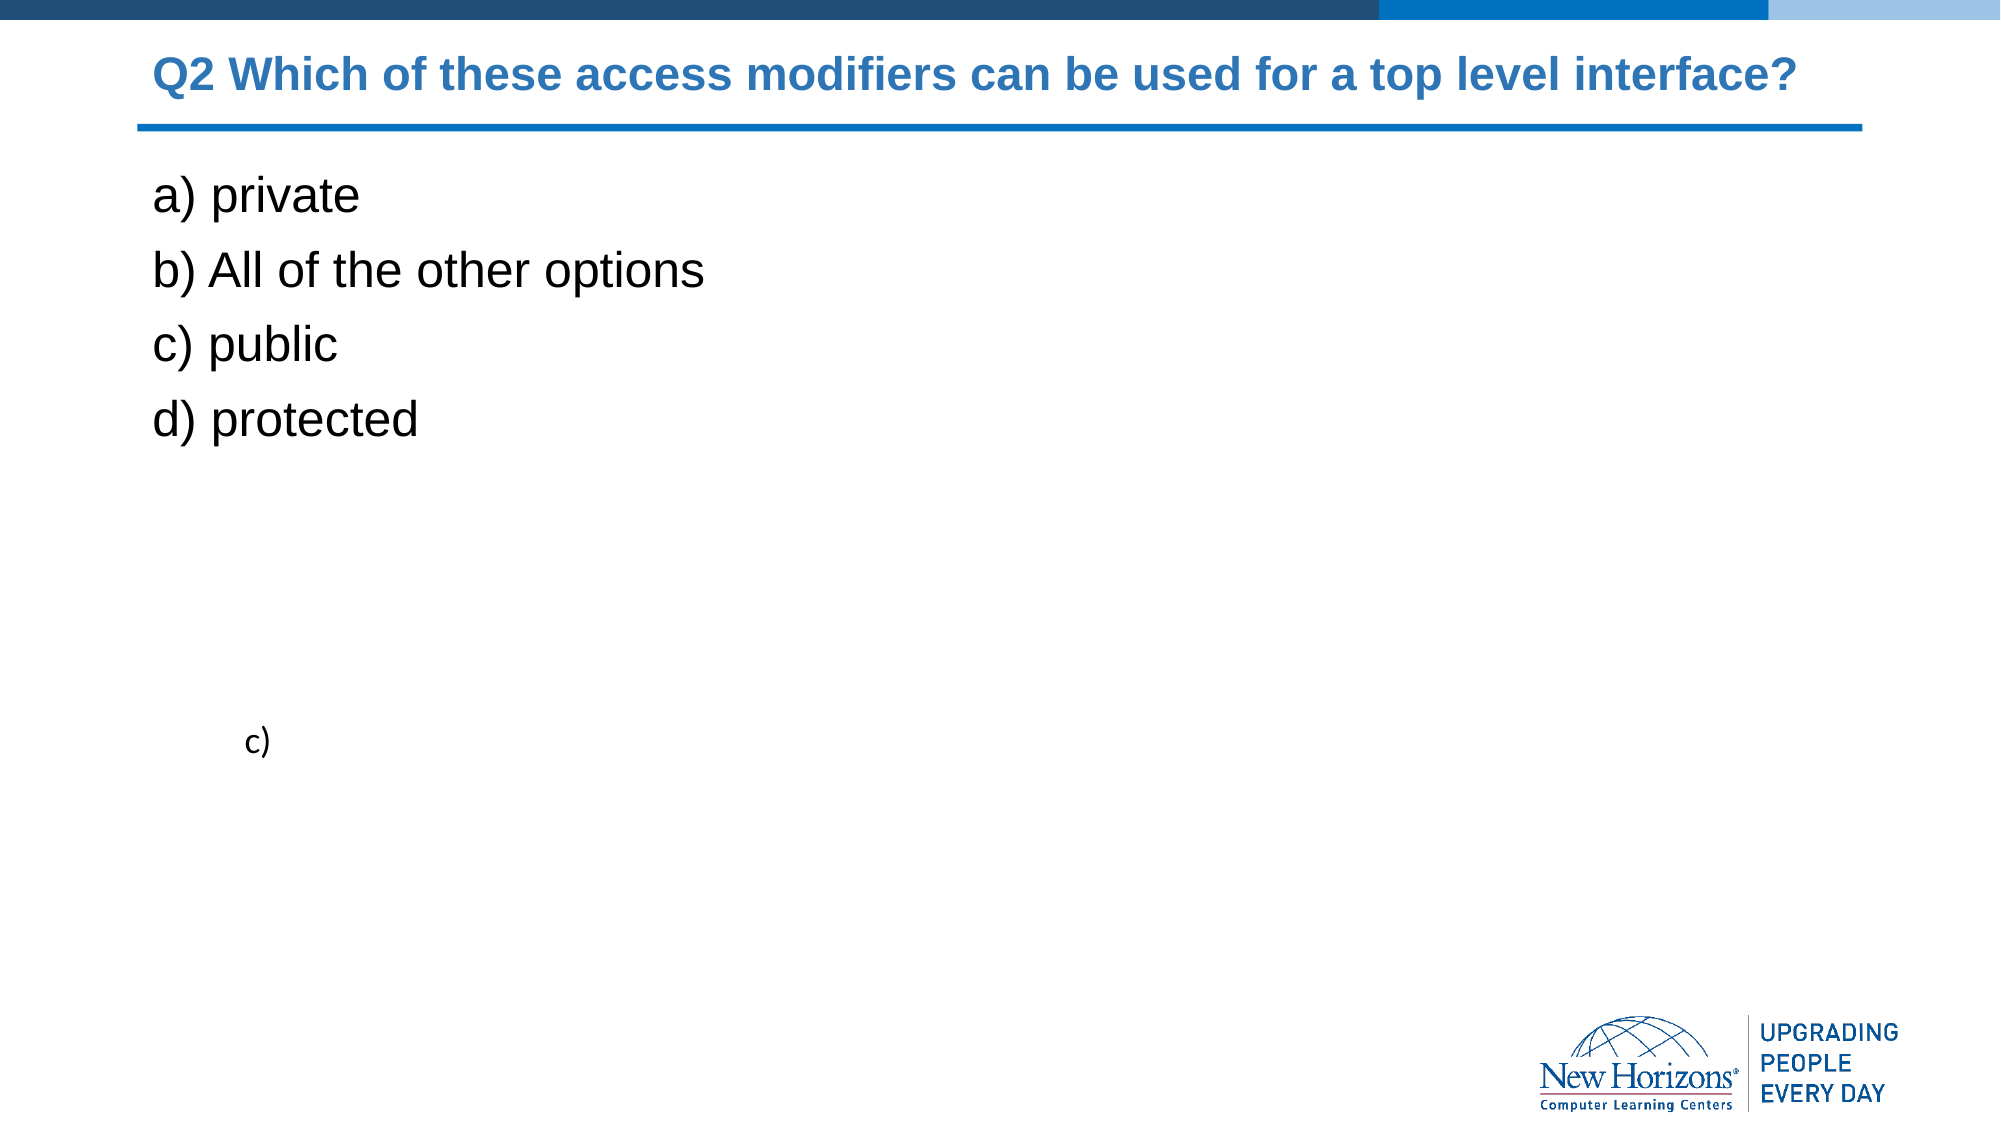

# Q2 Which of these access modifiers can be used for a top level interface?
a) private
b) All of the other options
c) public
d) protected
c)